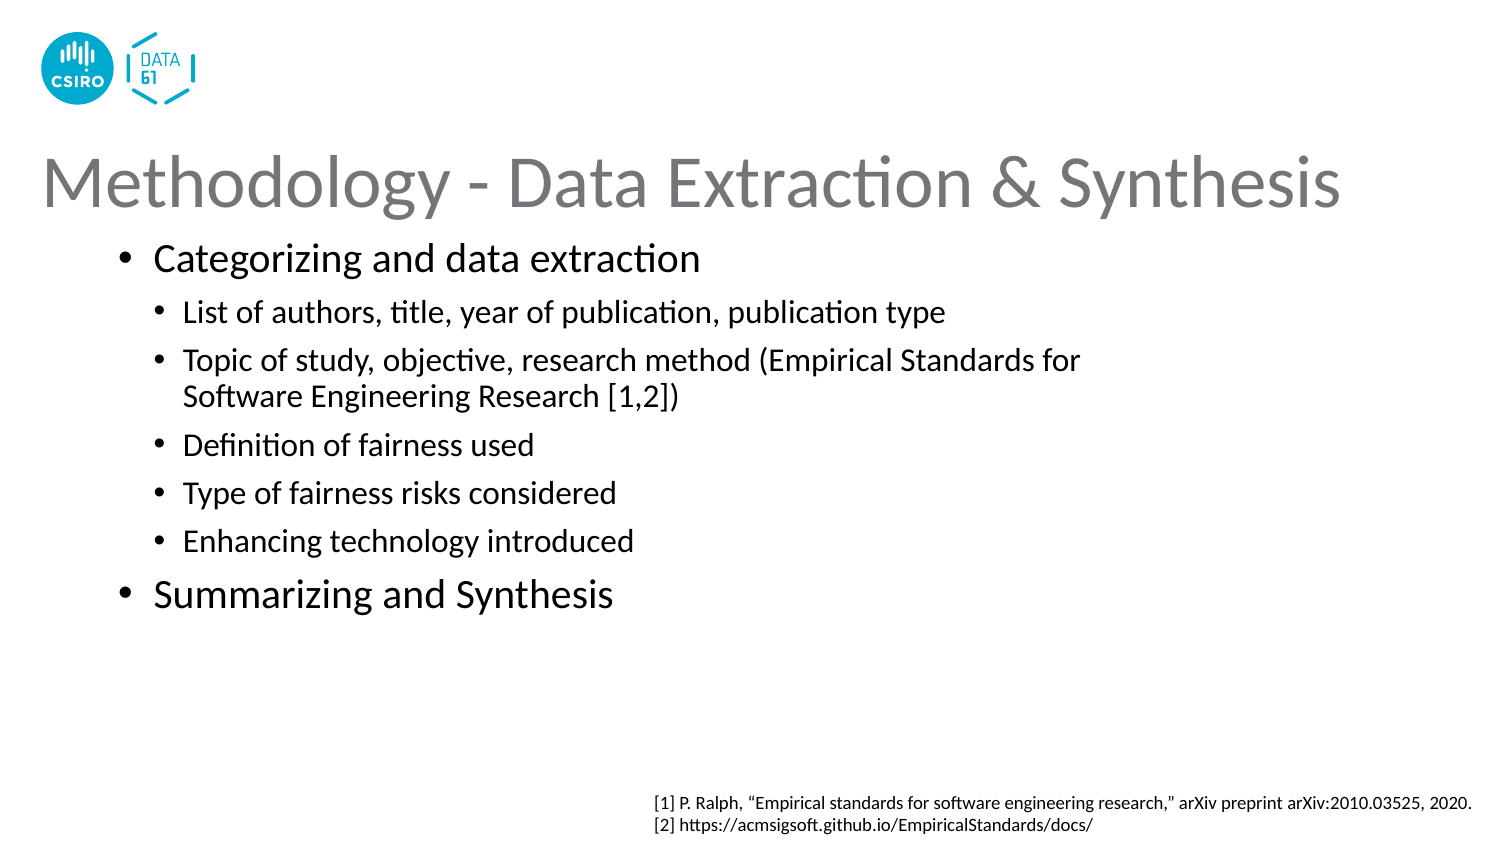

# Methodology - Data Extraction & Synthesis
Categorizing and data extraction
List of authors, title, year of publication, publication type
Topic of study, objective, research method (Empirical Standards for Software Engineering Research [1,2])
Definition of fairness used
Type of fairness risks considered
Enhancing technology introduced
Summarizing and Synthesis
[1] P. Ralph, “Empirical standards for software engineering research,” arXiv preprint arXiv:2010.03525, 2020.
[2] https://acmsigsoft.github.io/EmpiricalStandards/docs/